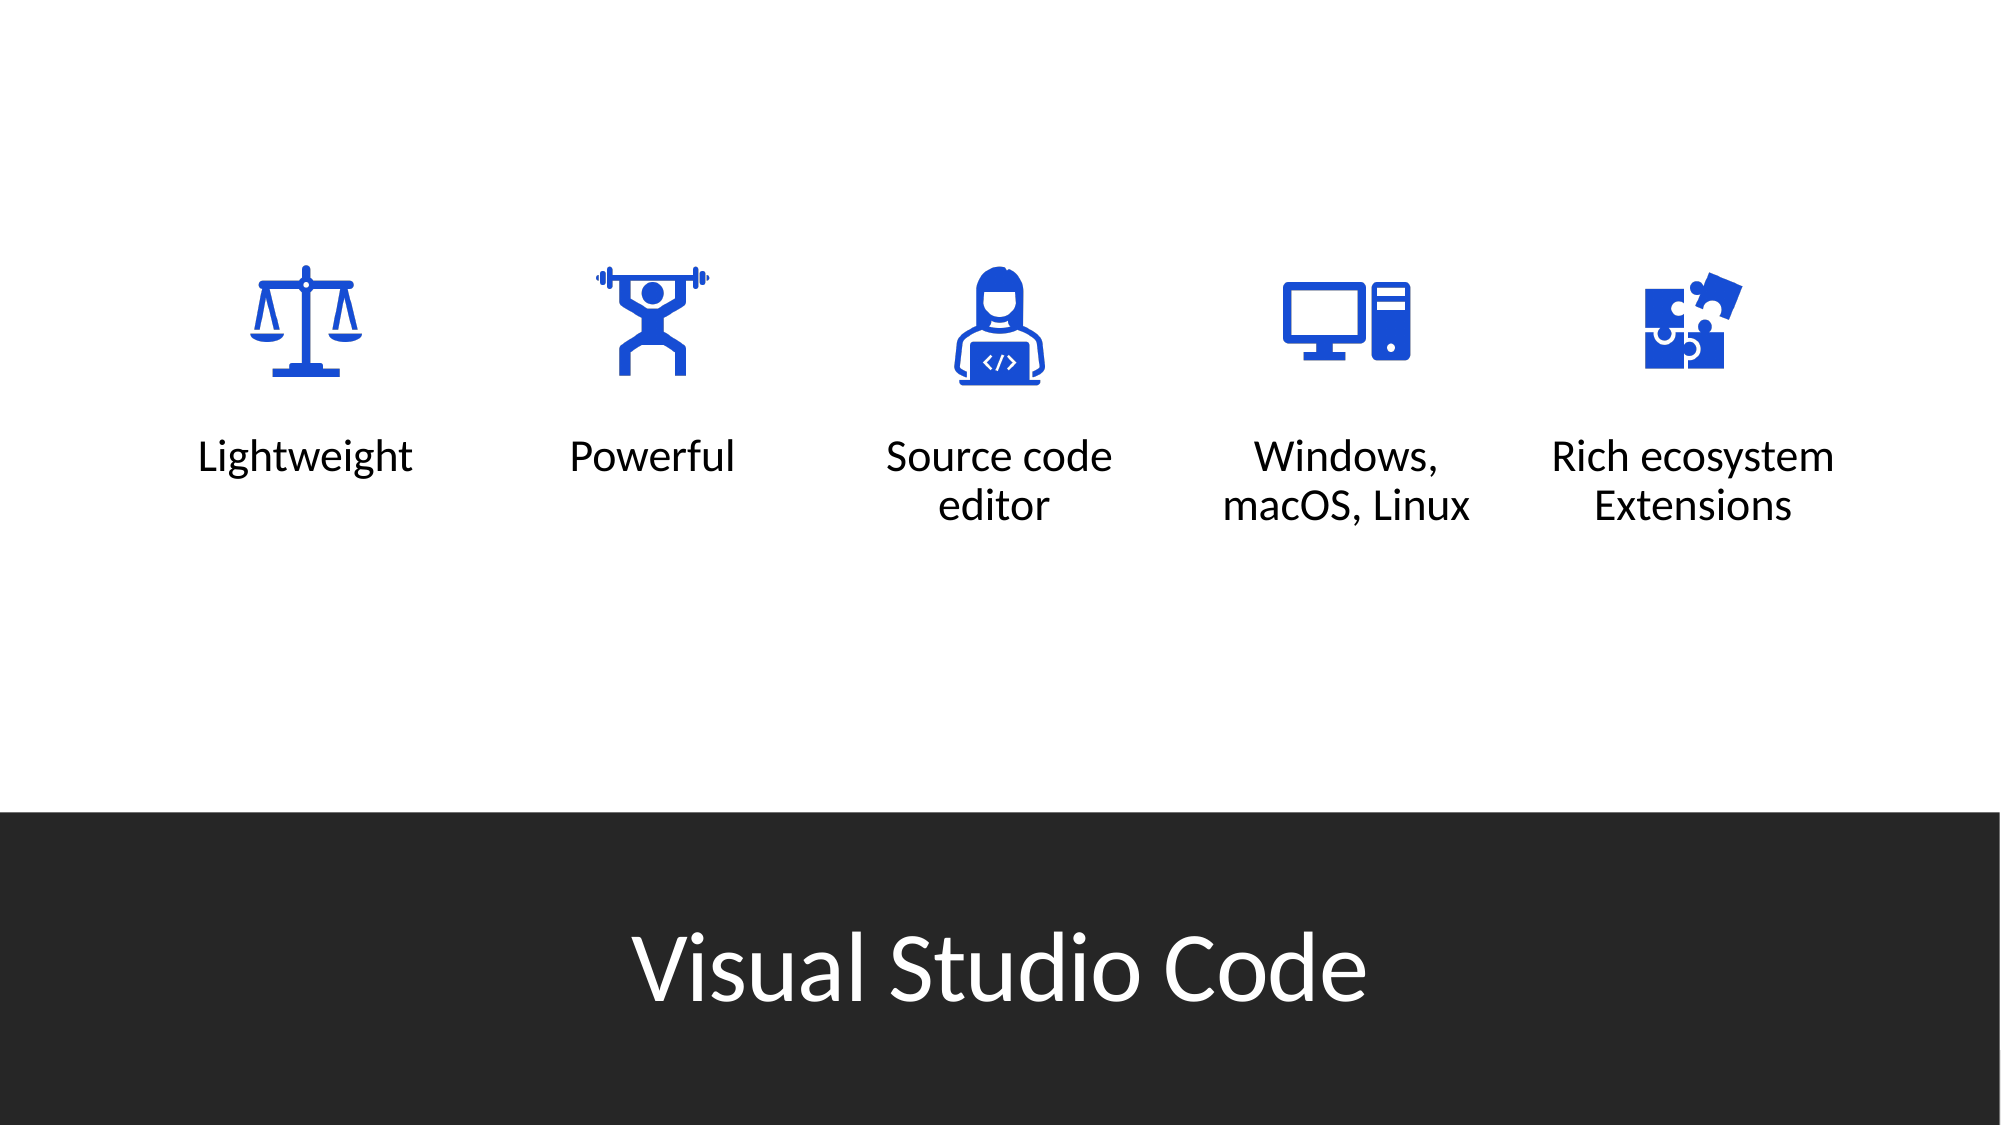

Lightweight
Powerful
Source code editor
Windows,
macOS, Linux
Rich ecosystem
Extensions

# Visual Studio Code